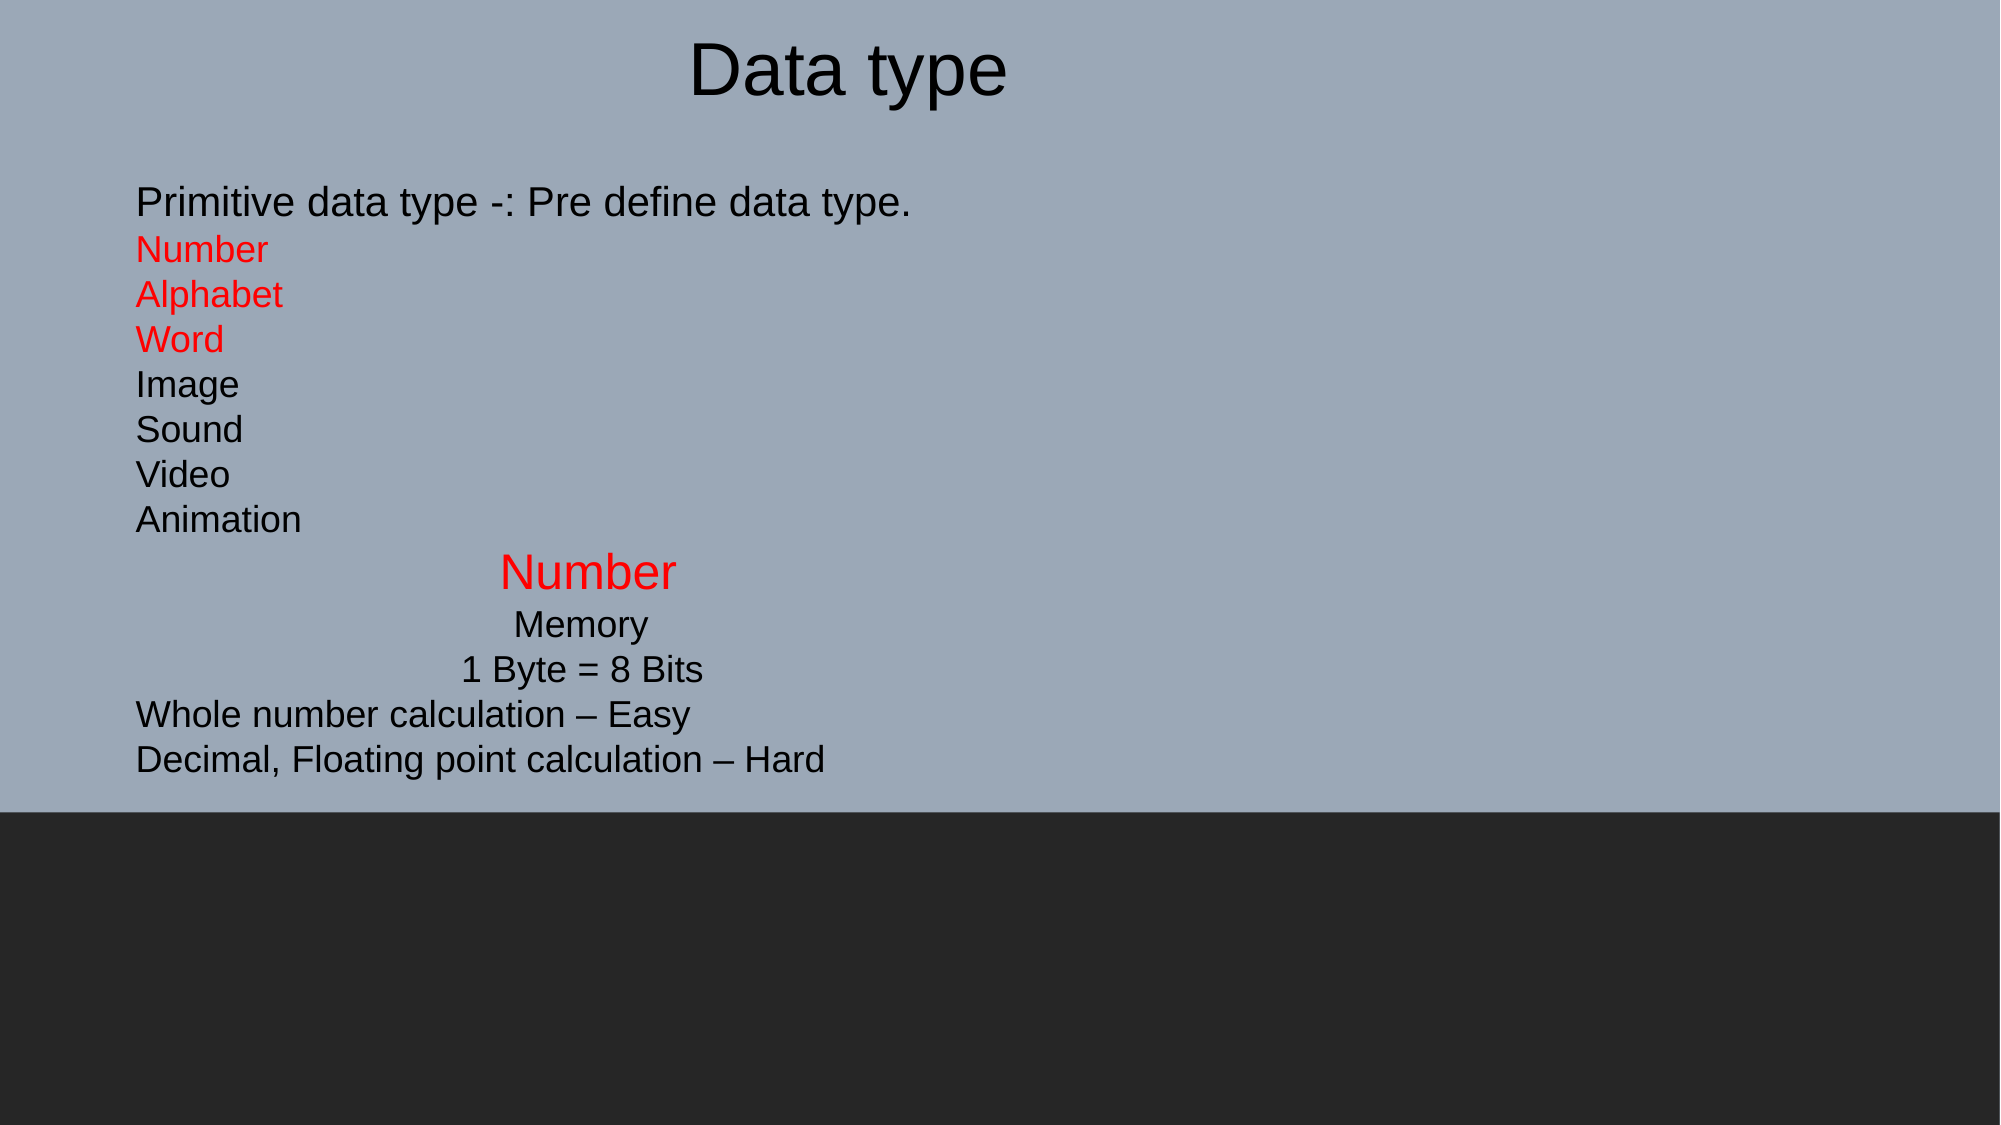

Data type
Primitive data type -: Pre define data type.
Number
Alphabet
Word
Image
Sound
Video
Animation
                          Number
                                    Memory
                               1 Byte = 8 Bits
Whole number calculation – Easy
Decimal, Floating point calculation – Hard